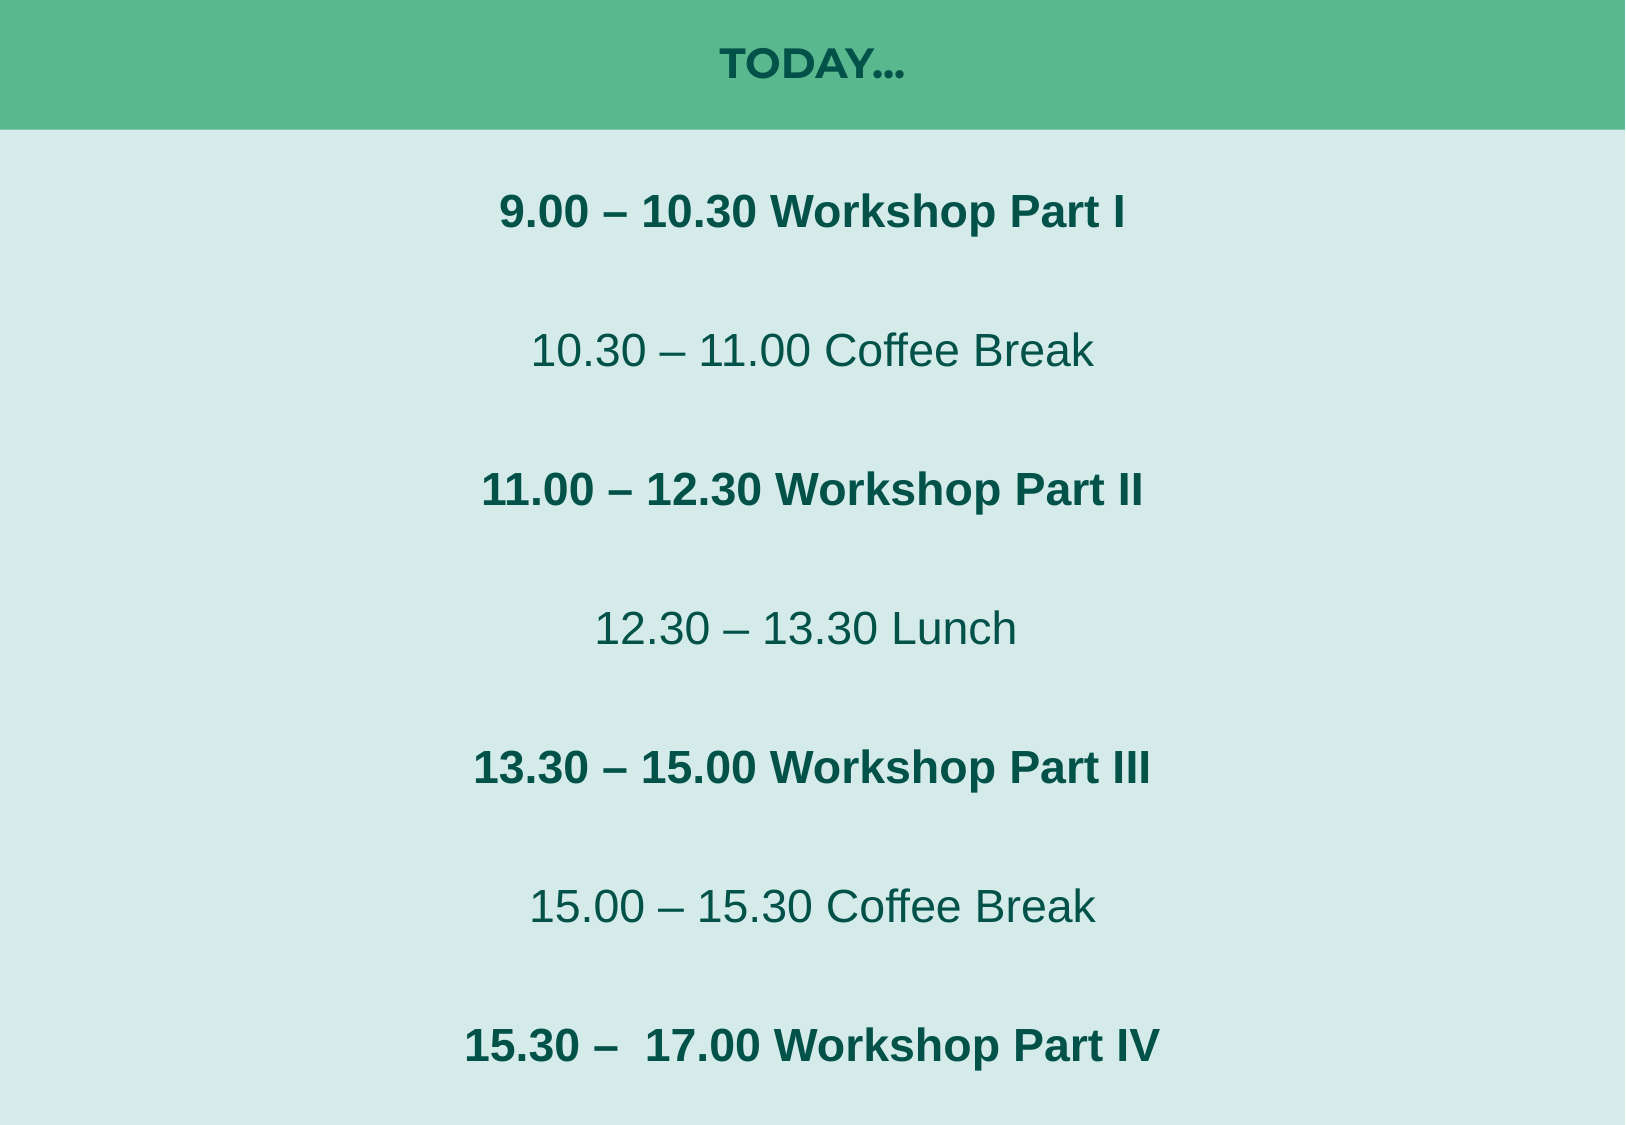

# Today...
9.00 – 10.30 Workshop Part I

10.30 – 11.00 Coffee Break

11.00 – 12.30 Workshop Part II

12.30 – 13.30 Lunch

13.30 – 15.00 Workshop Part III

15.00 – 15.30 Coffee Break

15.30 –  17.00 Workshop Part IV